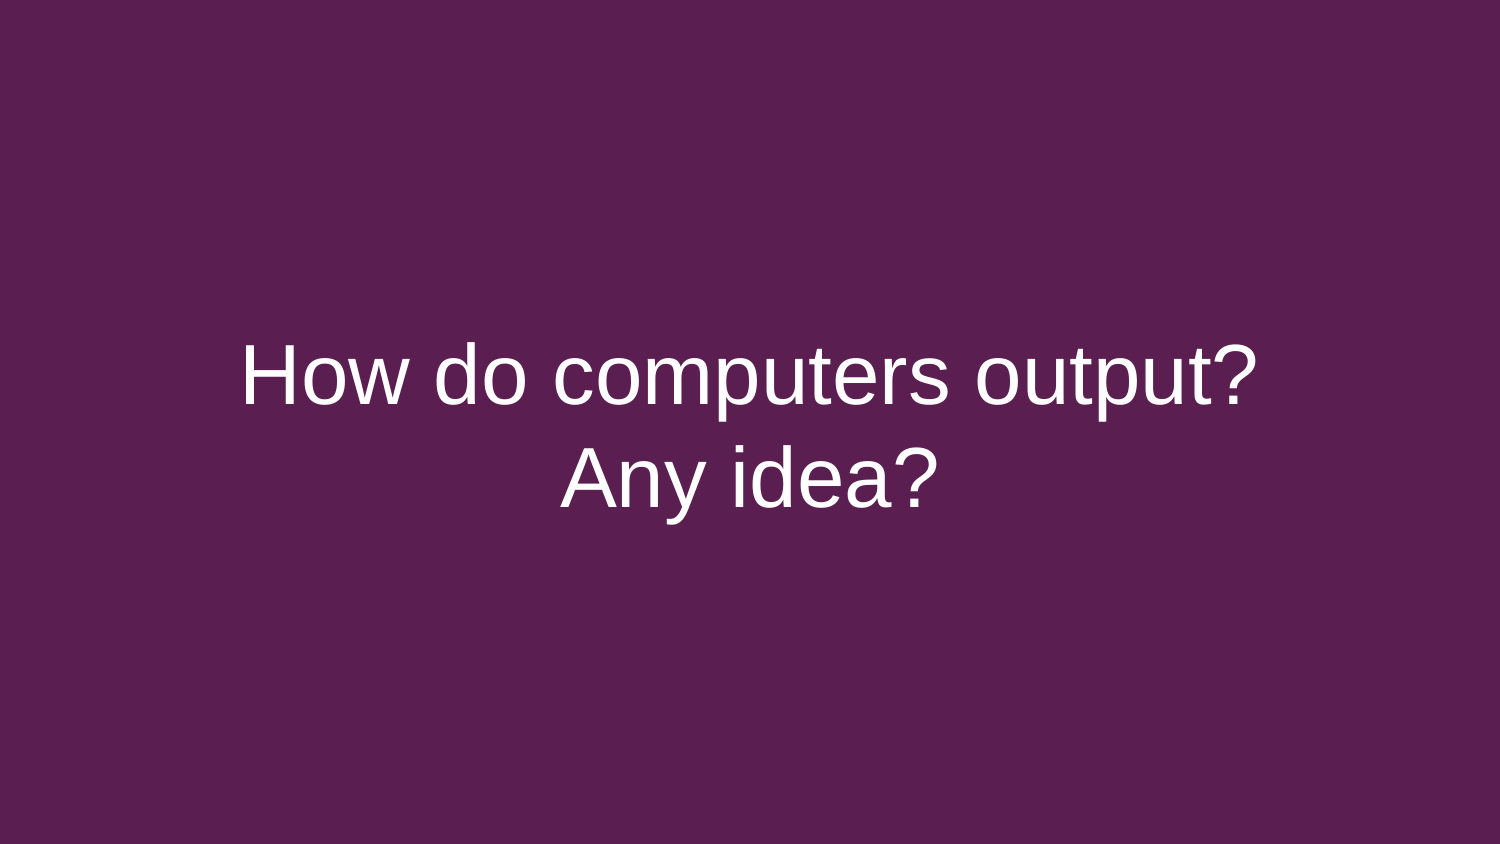

# How do computers output?
Any idea?